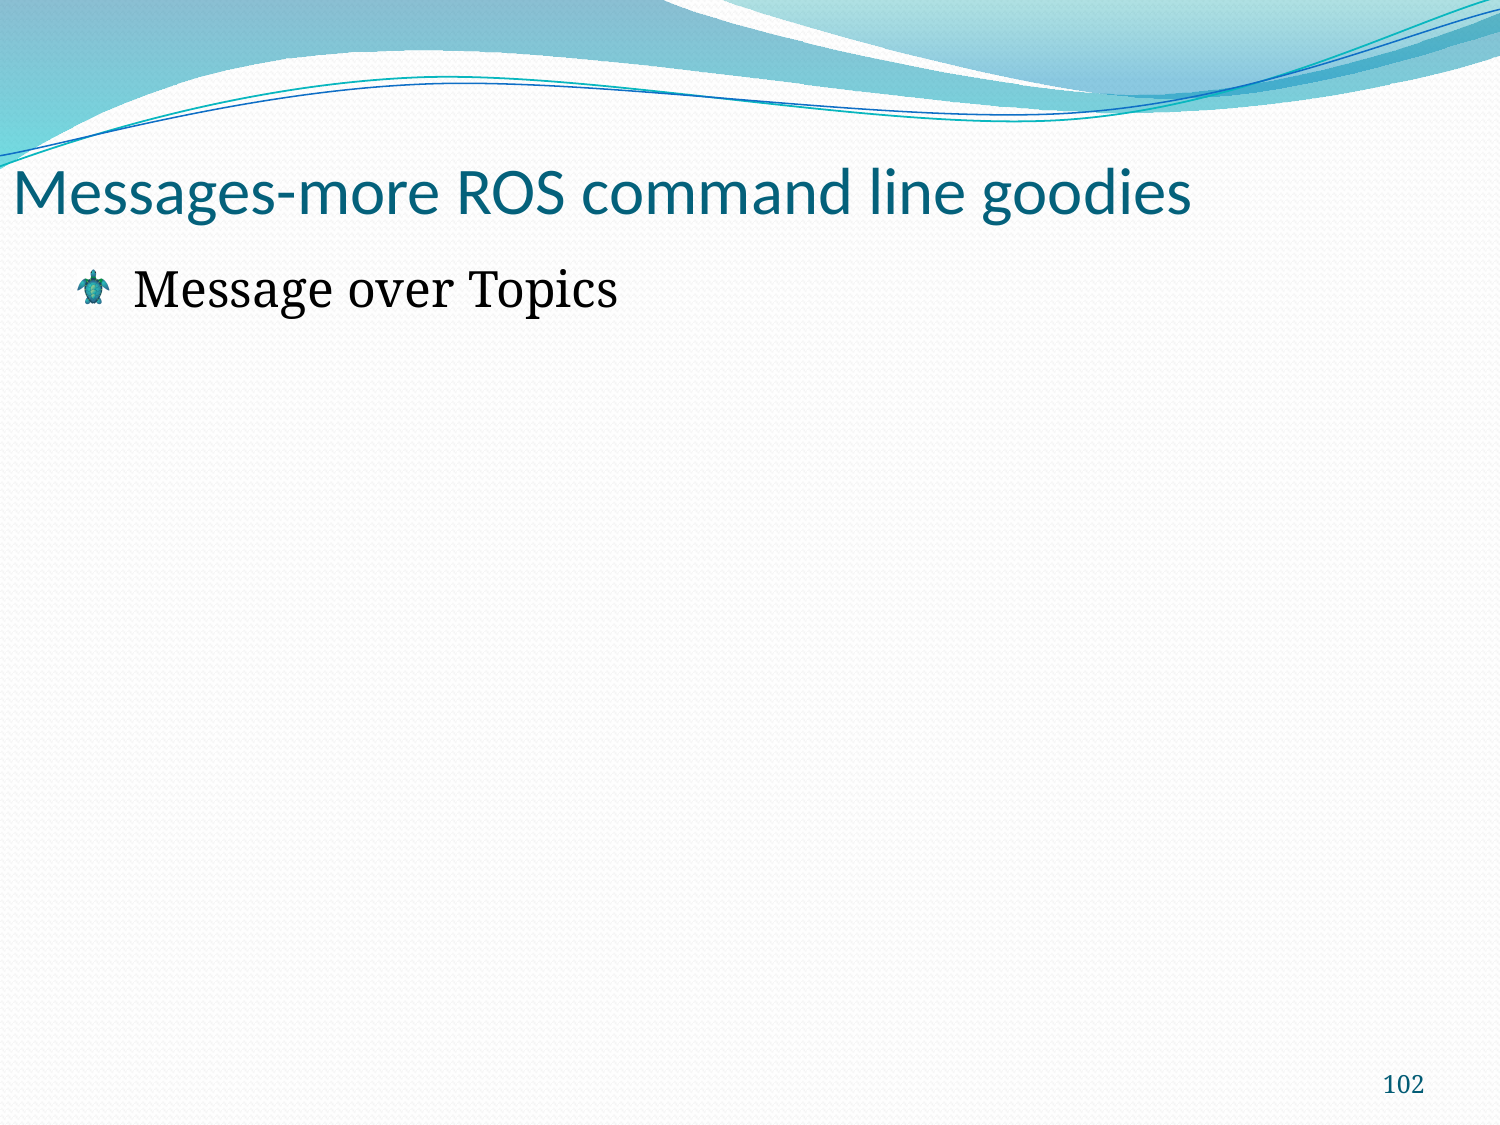

Messages-more ROS command line goodies
Message over Topics

102